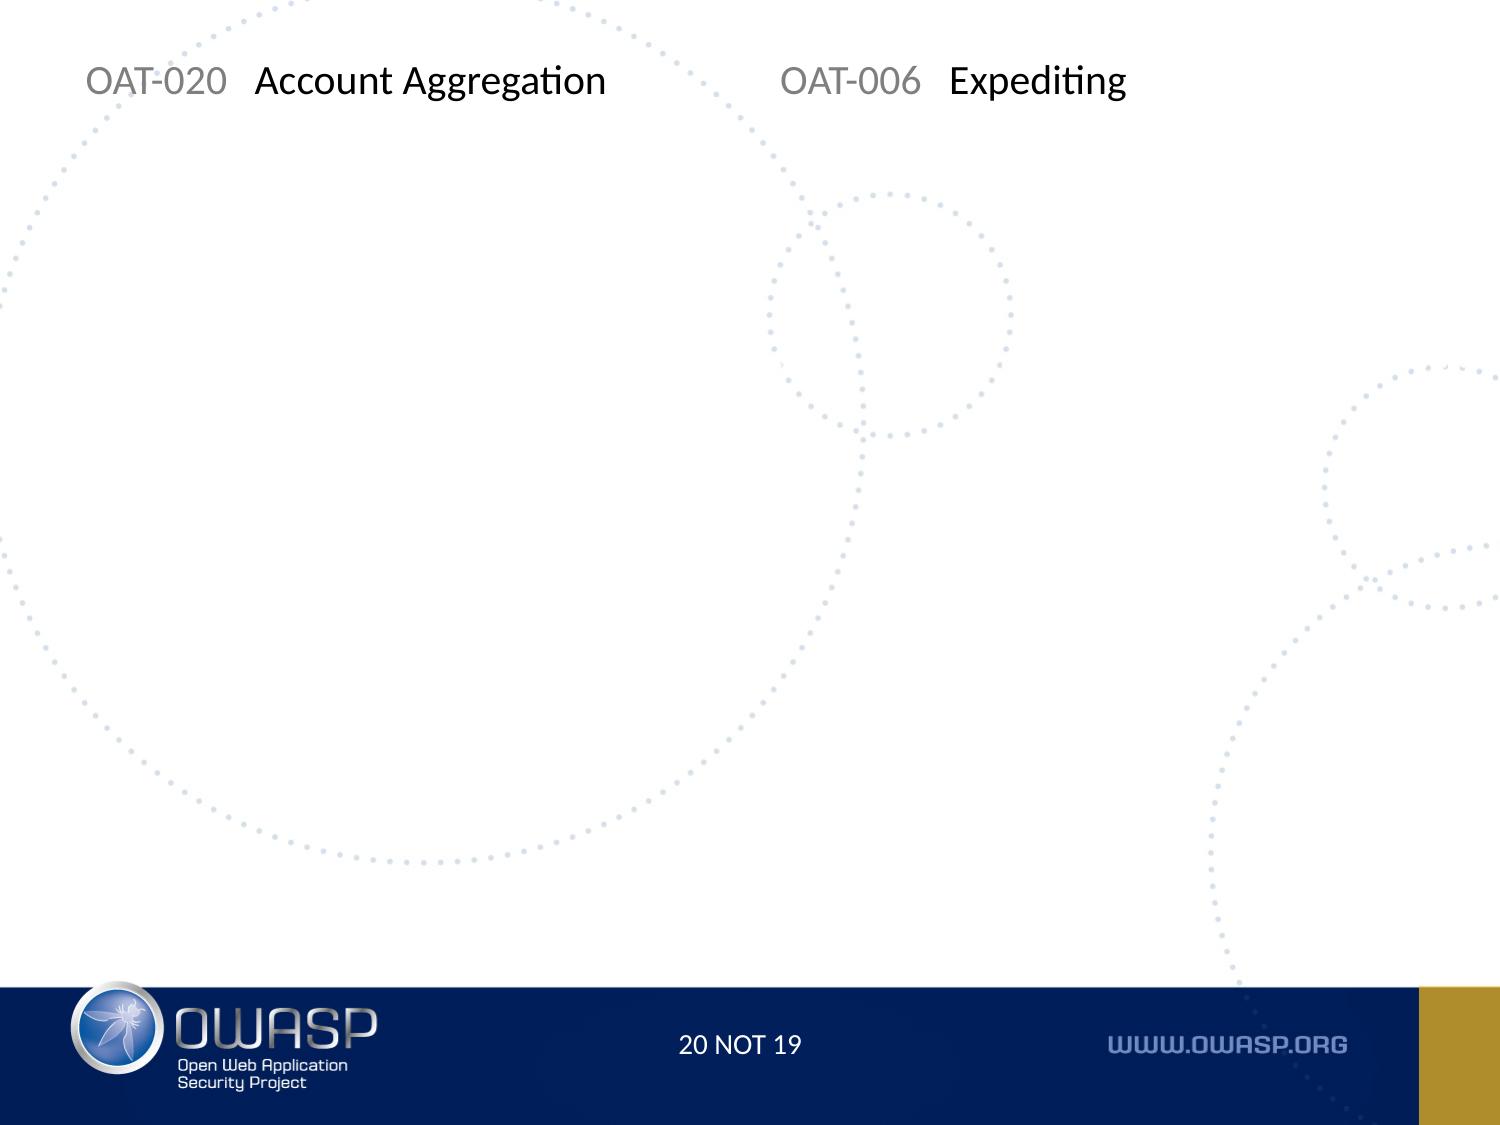

OAT-020	  Account Aggregation

OAT-006	  Expediting

20 not 19